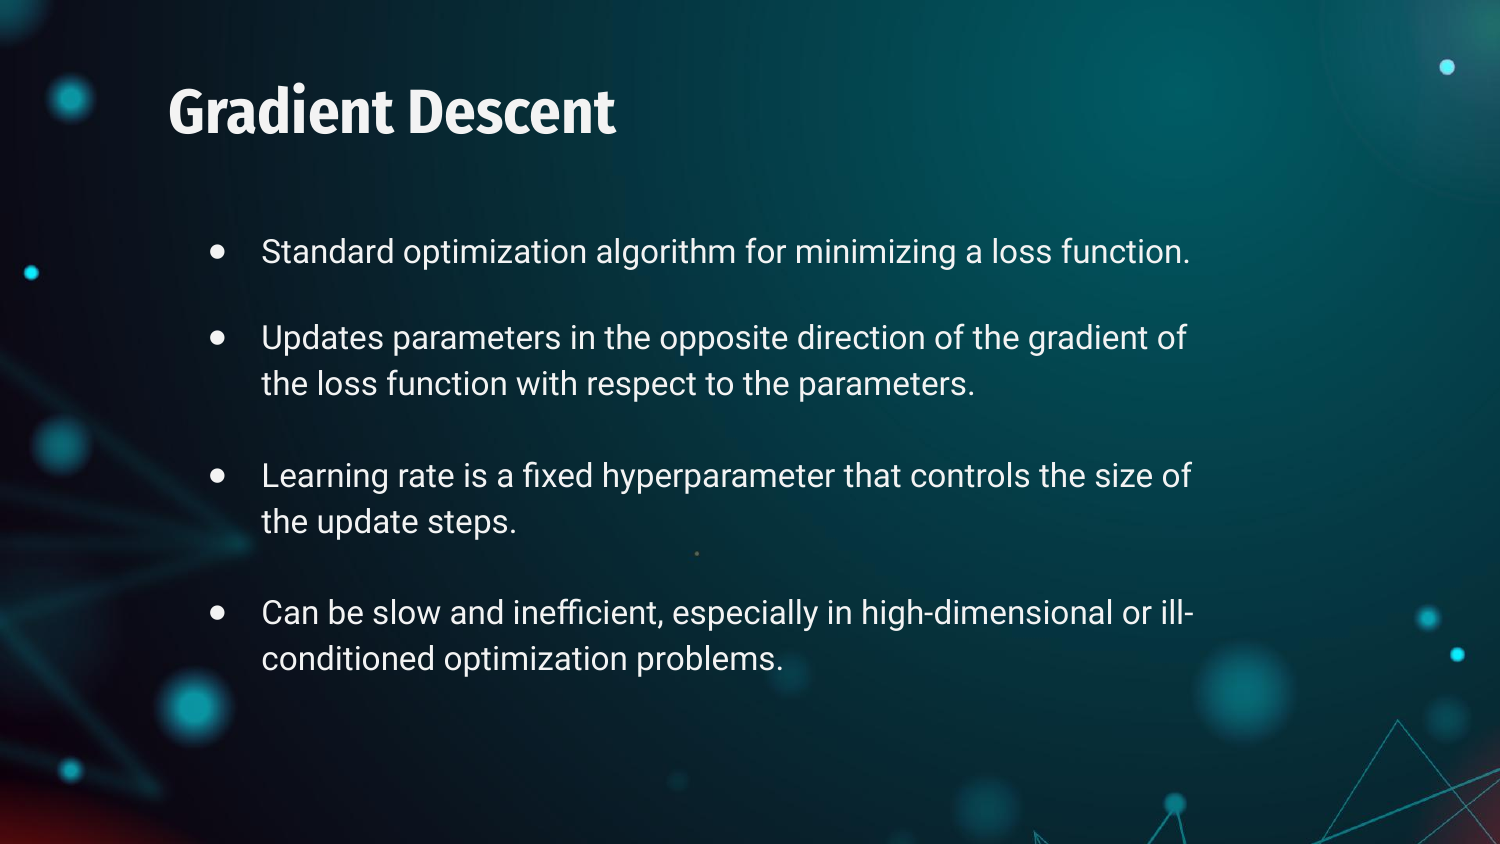

Gradient Descent
Standard optimization algorithm for minimizing a loss function.
Updates parameters in the opposite direction of the gradient of the loss function with respect to the parameters.
Learning rate is a fixed hyperparameter that controls the size of the update steps.
Can be slow and inefficient, especially in high-dimensional or ill-conditioned optimization problems.